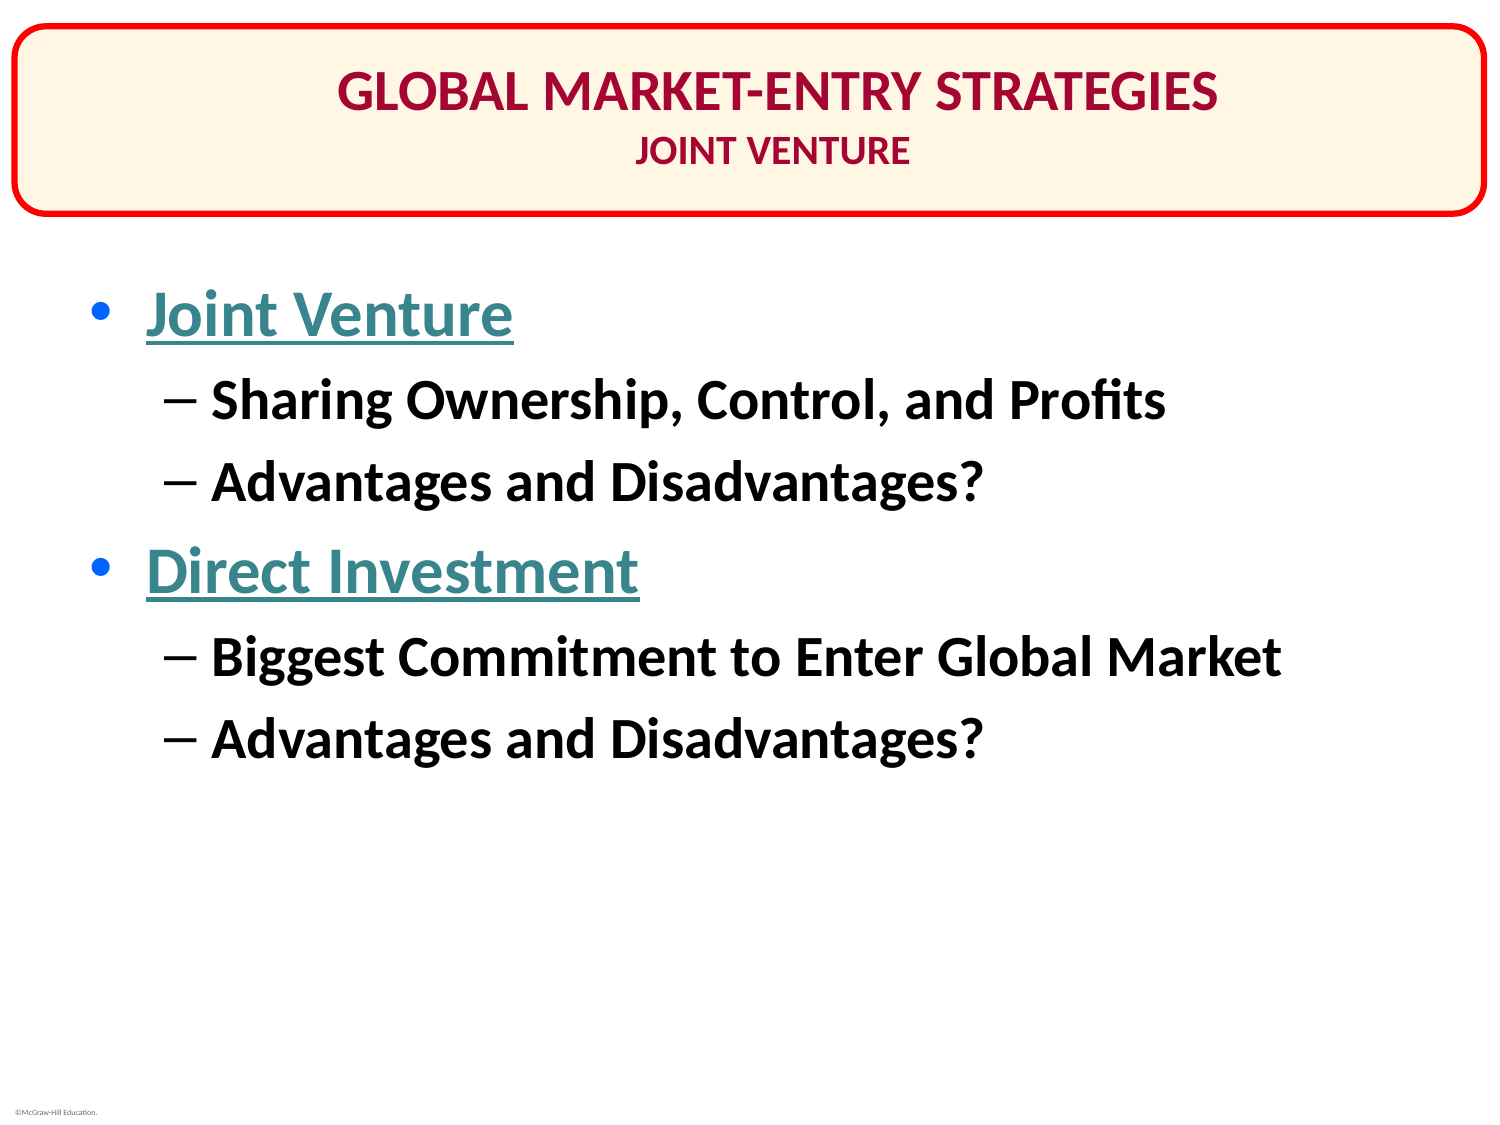

# GLOBAL MARKET-ENTRY STRATEGIES JOINT VENTURE
Joint Venture
Sharing Ownership, Control, and Profits
Advantages and Disadvantages?
Direct Investment
Biggest Commitment to Enter Global Market
Advantages and Disadvantages?